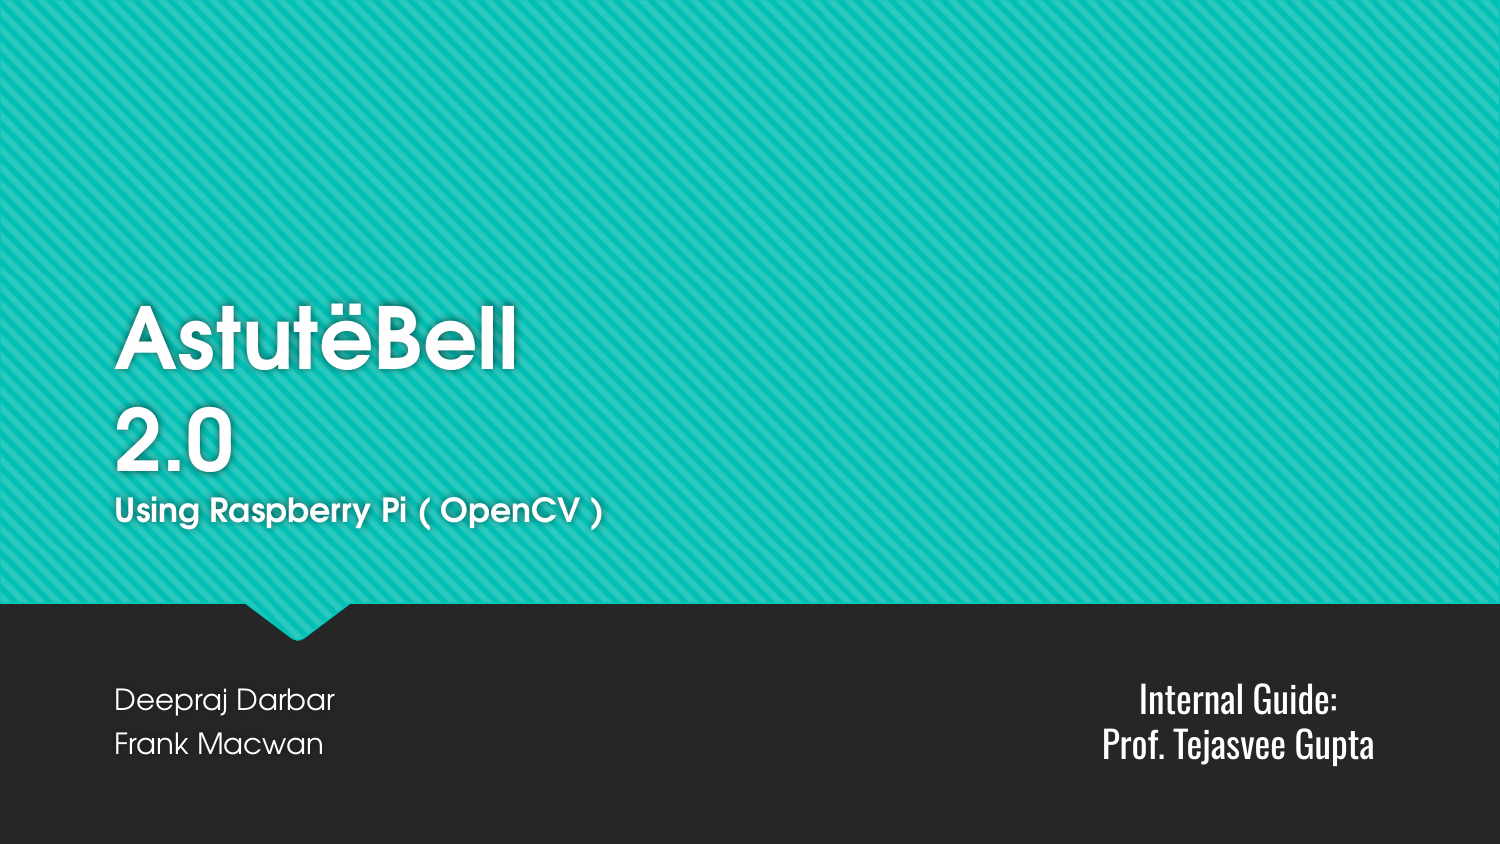

# AstutëBell 2.0
Using Raspberry Pi ( OpenCV )
Internal Guide:
Prof. Tejasvee Gupta
Deepraj Darbar
Frank Macwan